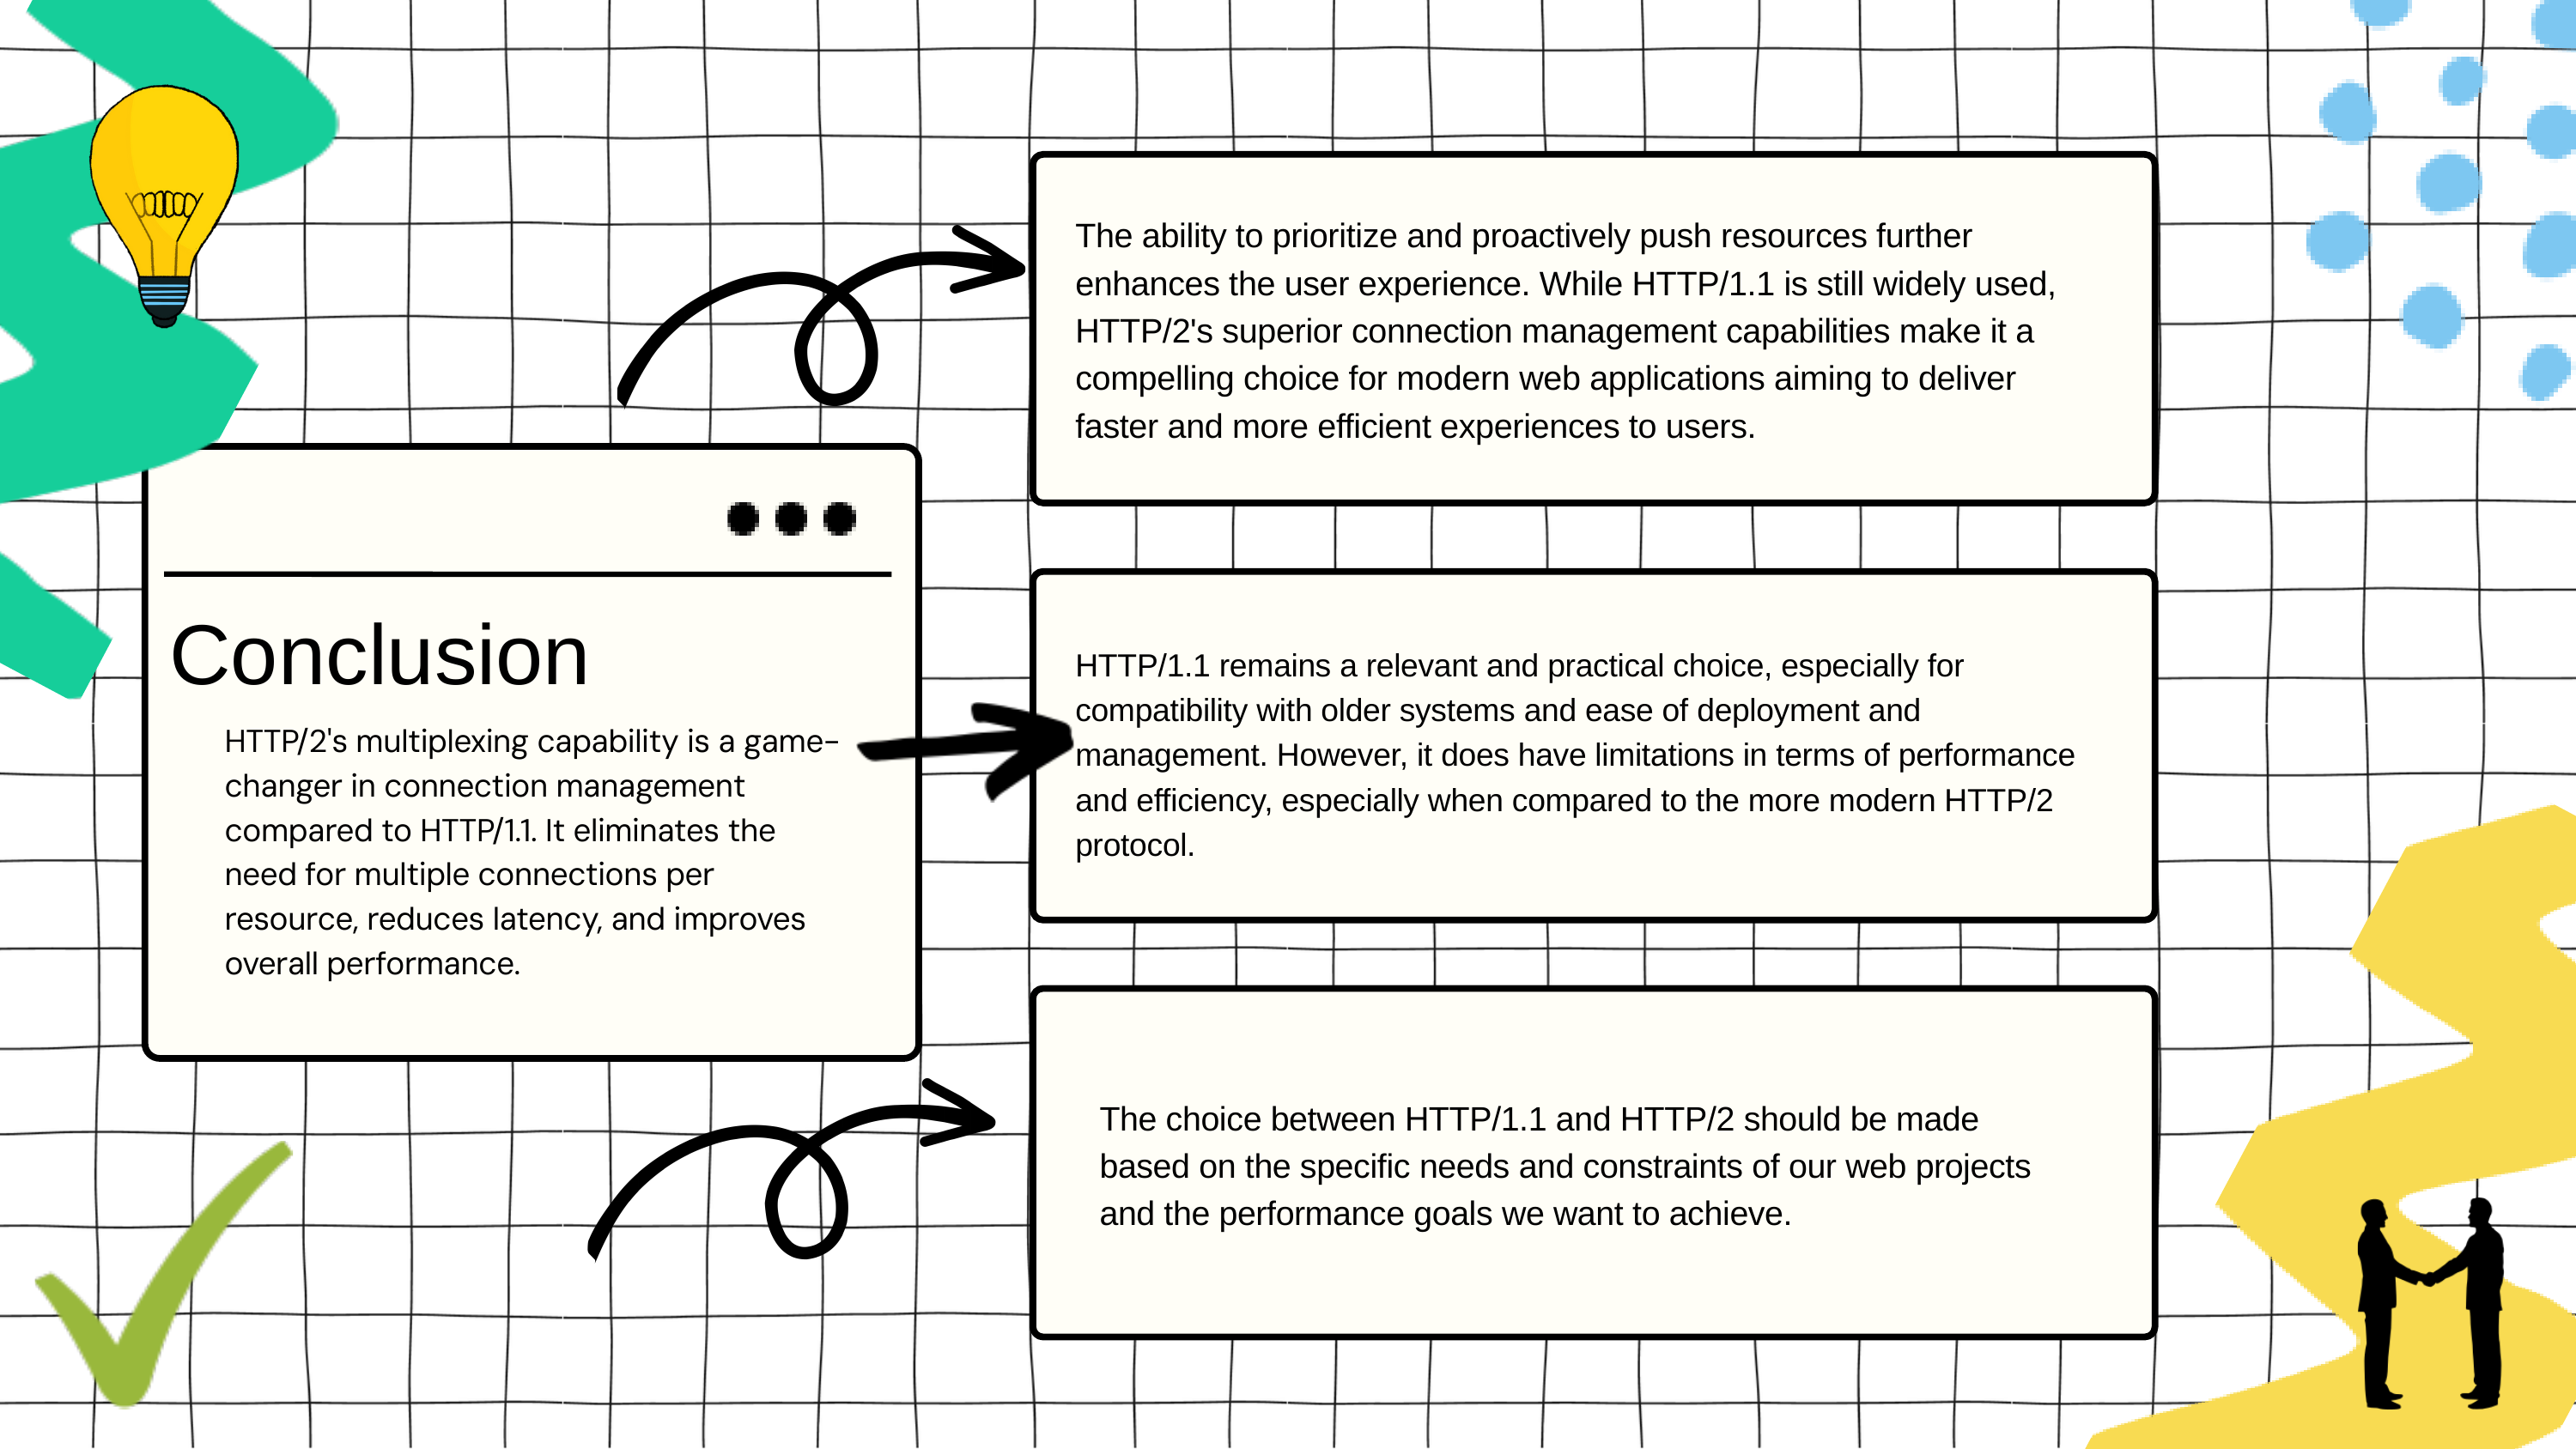

The ability to prioritize and proactively push resources further
enhances the user experience. While HTTP/1.1 is still widely used, HTTP/2's superior connection management capabilities make it a compelling choice for modern web applications aiming to deliver faster and more efficient experiences to users.

Conclusion
HTTP/1.1 remains a relevant and practical choice, especially for compatibility with older systems and ease of deployment and management. However, it does have limitations in terms of performance and efficiency, especially when compared to the more modern HTTP/2 protocol.

HTTP/2's multiplexing capability is a game-changer in connection management compared to HTTP/1.1. It eliminates the need for multiple connections per resource, reduces latency, and improves overall performance.

The choice between HTTP/1.1 and HTTP/2 should be made based on the specific needs and constraints of our web projects and the performance goals we want to achieve.